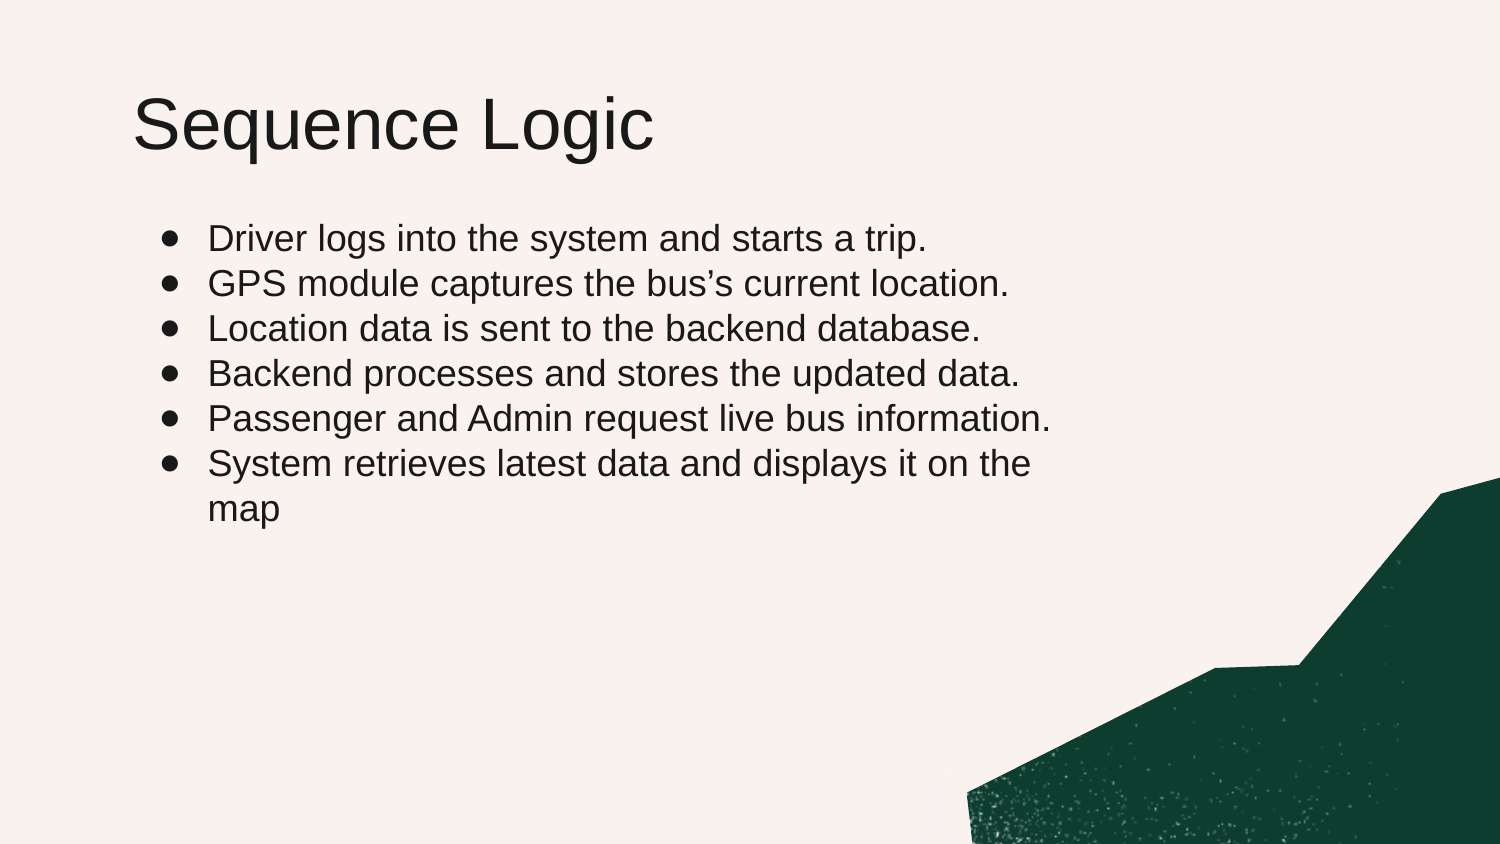

# Sequence Logic

Driver logs into the system and starts a trip.
GPS module captures the bus’s current location.
Location data is sent to the backend database.
Backend processes and stores the updated data.
Passenger and Admin request live bus information.
System retrieves latest data and displays it on the map